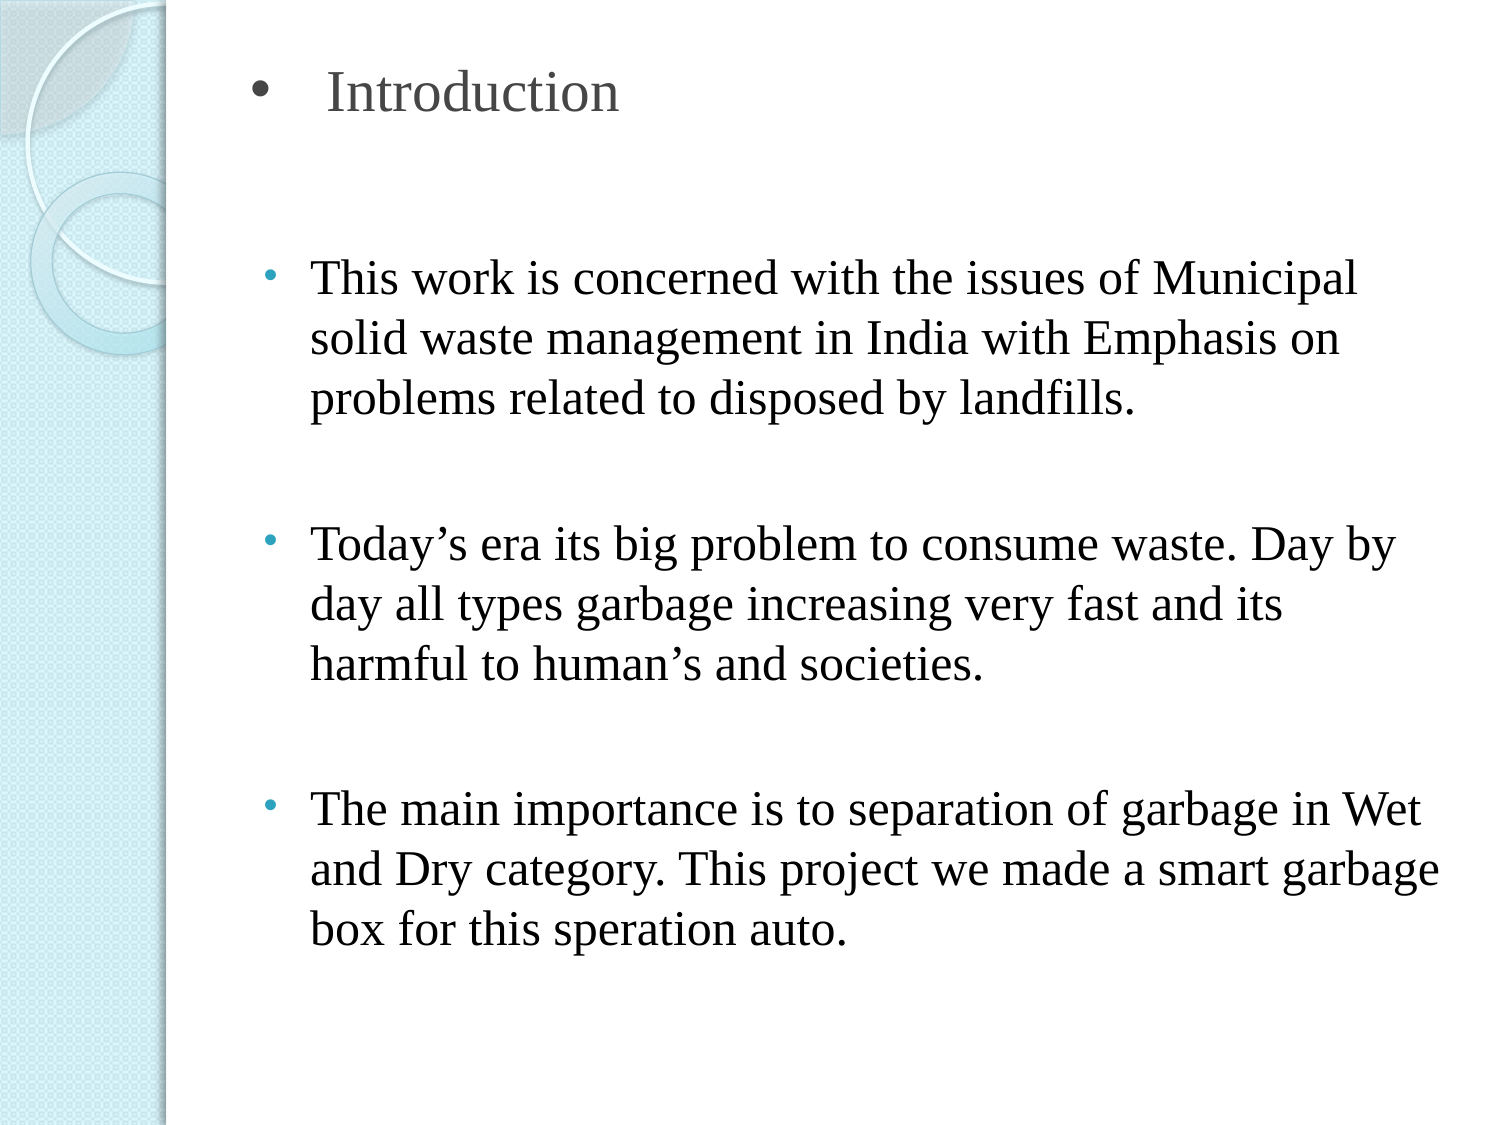

# Introduction
This work is concerned with the issues of Municipal solid waste management in India with Emphasis on problems related to disposed by landfills.

Today’s era its big problem to consume waste. Day by day all types garbage increasing very fast and its harmful to human’s and societies.

The main importance is to separation of garbage in Wet and Dry category. This project we made a smart garbage box for this speration auto.